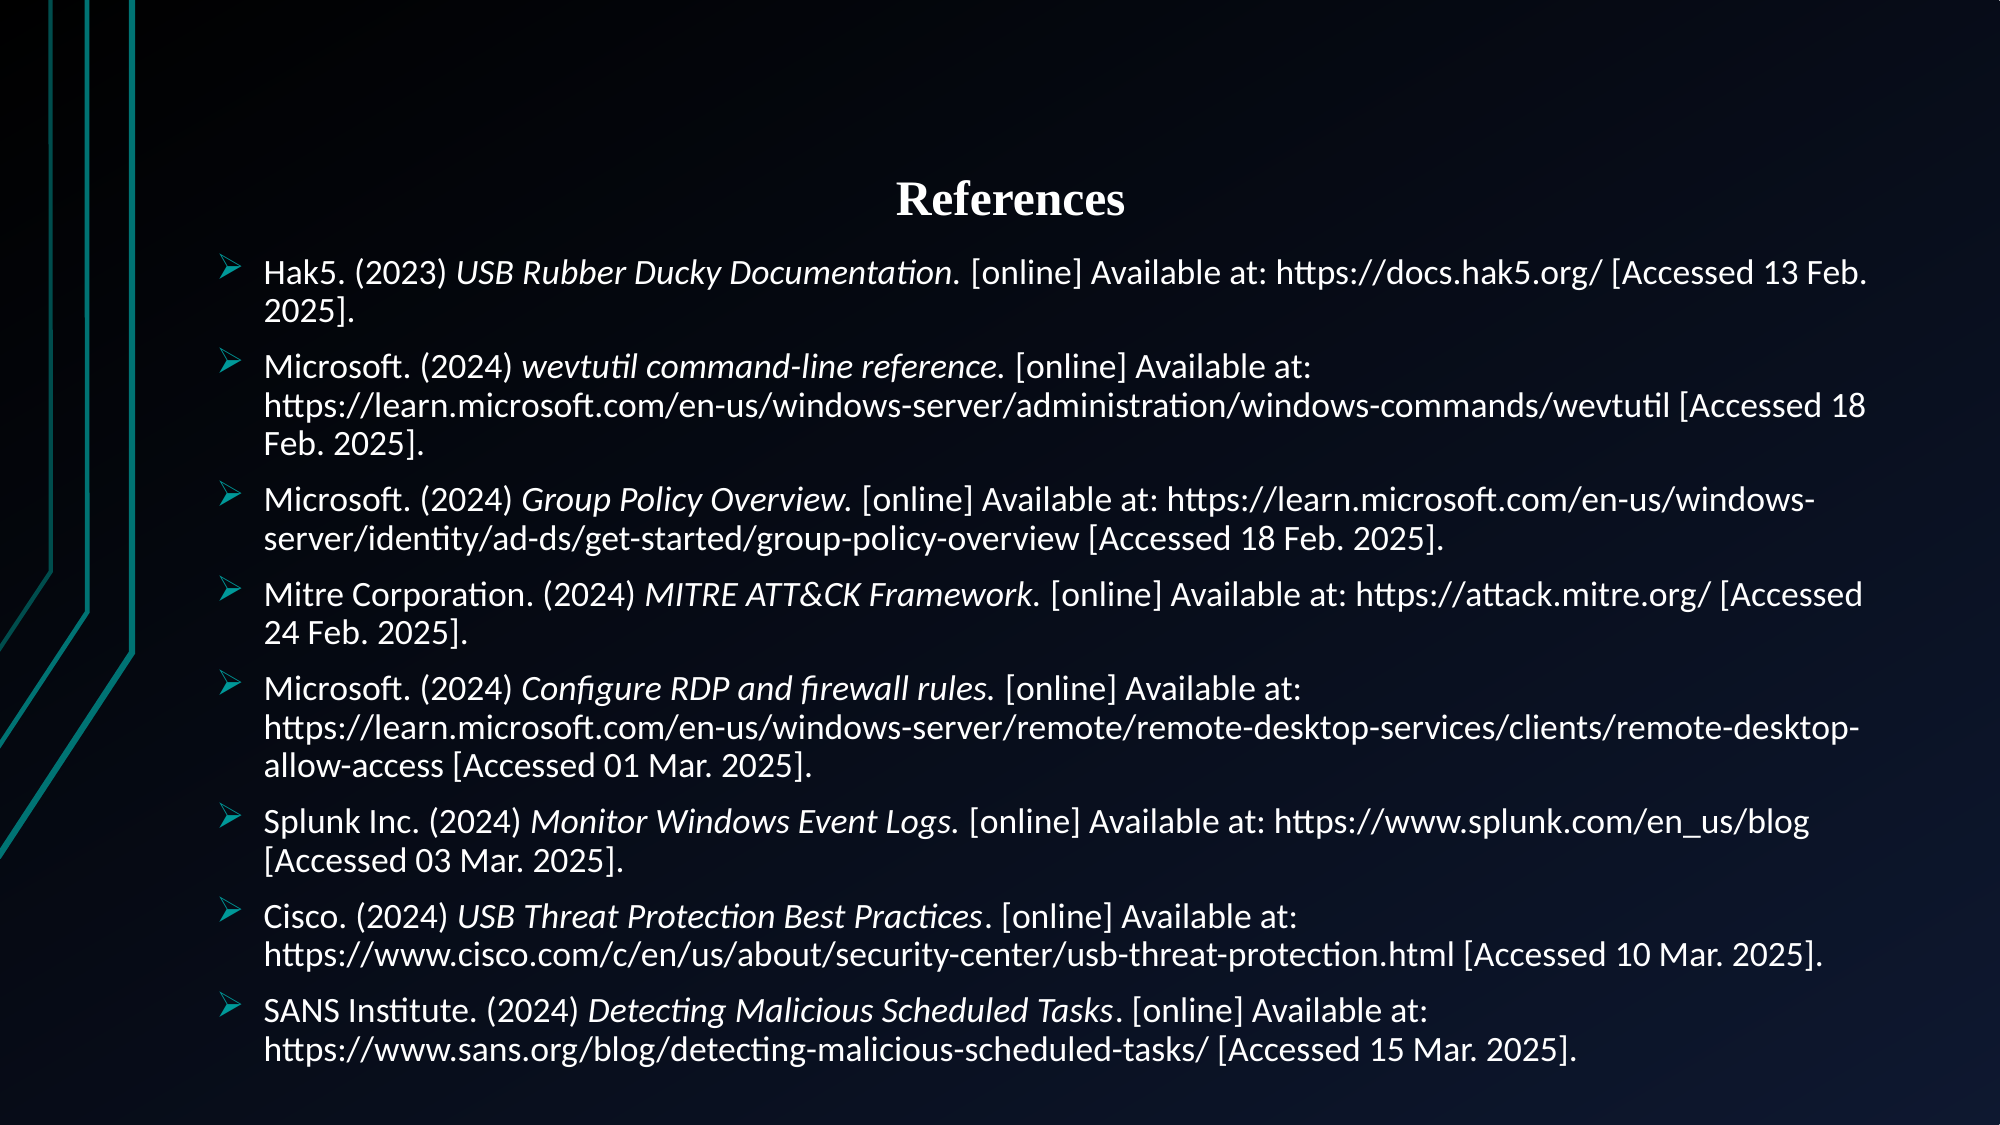

# References
Hak5. (2023) USB Rubber Ducky Documentation. [online] Available at: https://docs.hak5.org/ [Accessed 13 Feb. 2025].
Microsoft. (2024) wevtutil command-line reference. [online] Available at: https://learn.microsoft.com/en-us/windows-server/administration/windows-commands/wevtutil [Accessed 18 Feb. 2025].
Microsoft. (2024) Group Policy Overview. [online] Available at: https://learn.microsoft.com/en-us/windows-server/identity/ad-ds/get-started/group-policy-overview [Accessed 18 Feb. 2025].
Mitre Corporation. (2024) MITRE ATT&CK Framework. [online] Available at: https://attack.mitre.org/ [Accessed 24 Feb. 2025].
Microsoft. (2024) Configure RDP and firewall rules. [online] Available at: https://learn.microsoft.com/en-us/windows-server/remote/remote-desktop-services/clients/remote-desktop-allow-access [Accessed 01 Mar. 2025].
Splunk Inc. (2024) Monitor Windows Event Logs. [online] Available at: https://www.splunk.com/en_us/blog [Accessed 03 Mar. 2025].
Cisco. (2024) USB Threat Protection Best Practices. [online] Available at: https://www.cisco.com/c/en/us/about/security-center/usb-threat-protection.html [Accessed 10 Mar. 2025].
SANS Institute. (2024) Detecting Malicious Scheduled Tasks. [online] Available at: https://www.sans.org/blog/detecting-malicious-scheduled-tasks/ [Accessed 15 Mar. 2025].